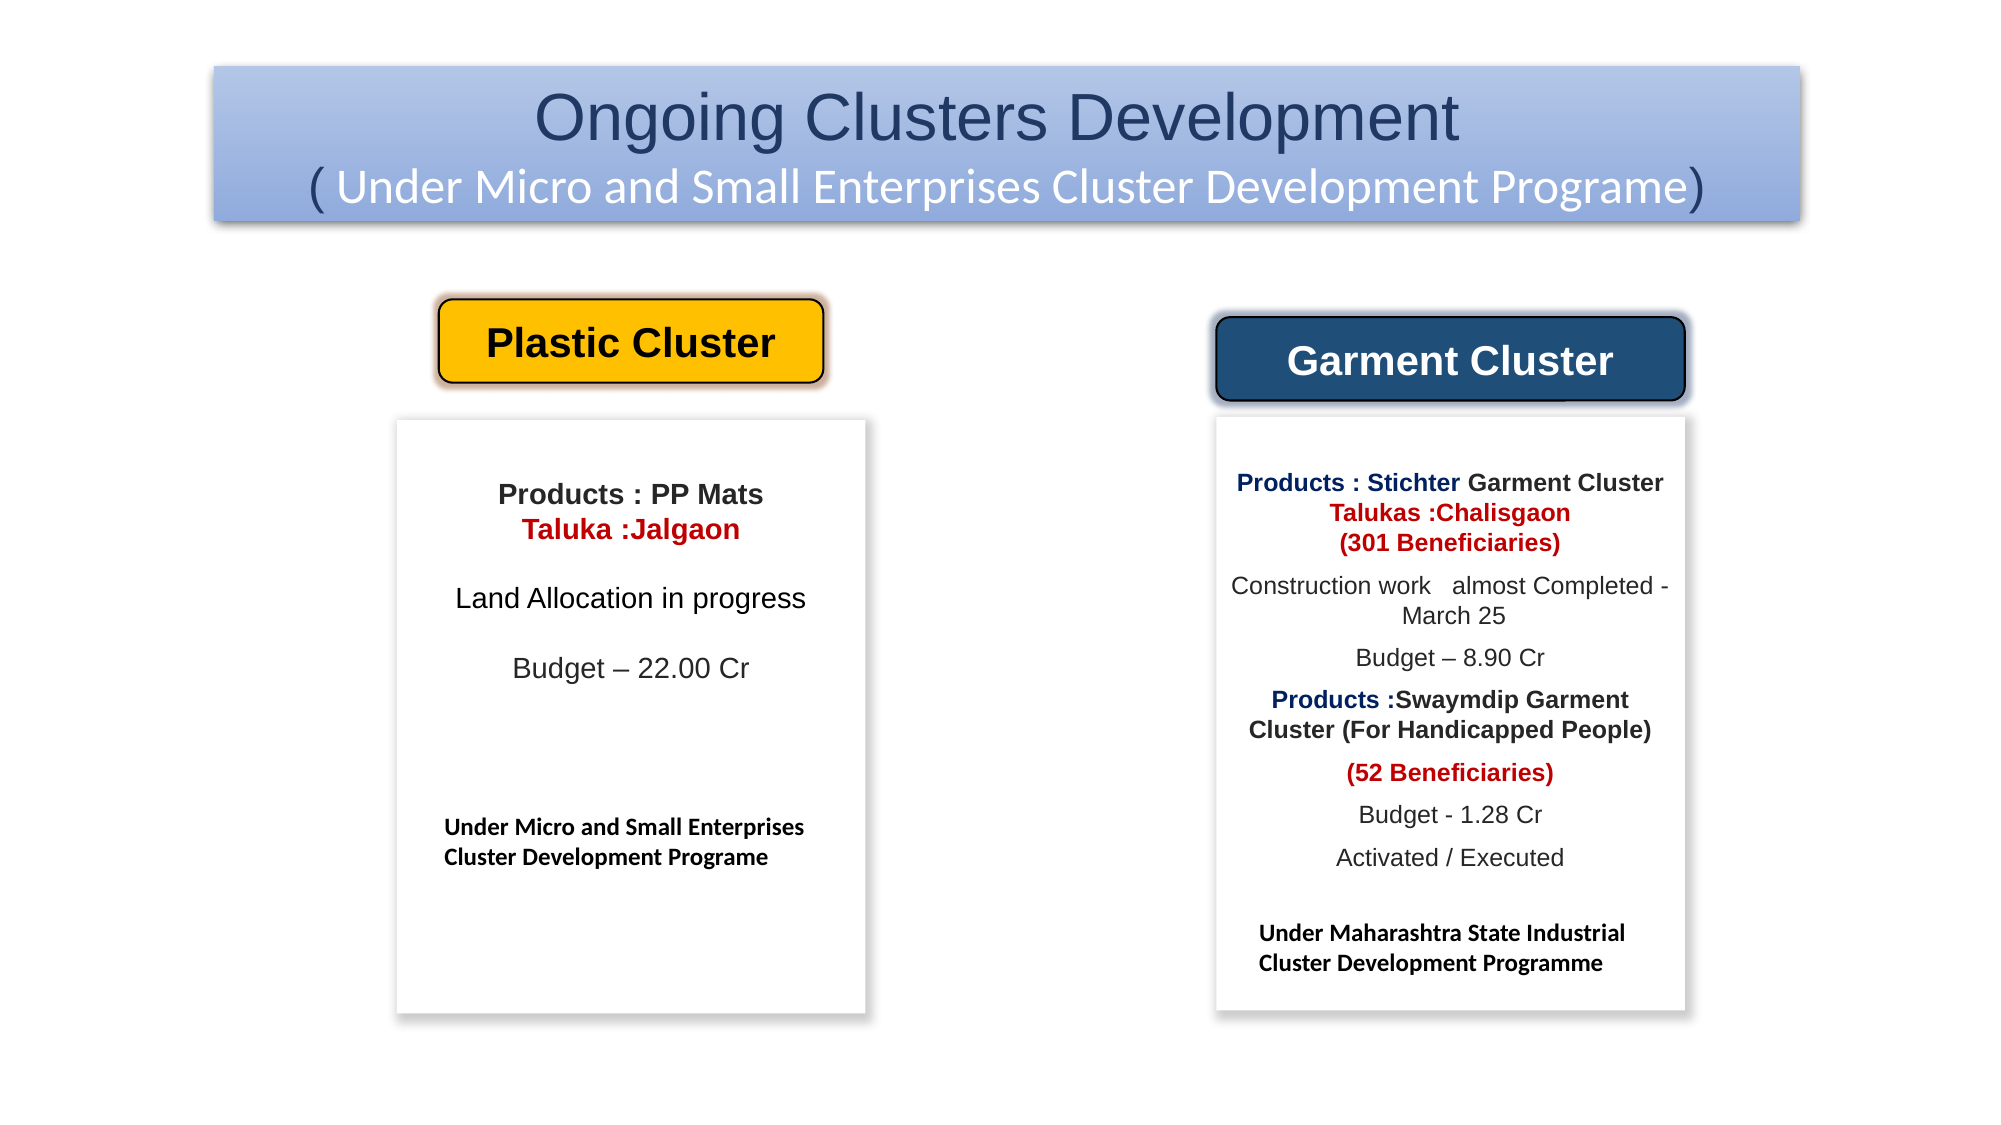

Ongoing Clusters Development
( Under Micro and Small Enterprises Cluster Development Programe)
Plastic Cluster
Garment Cluster

Products : Stichter Garment Cluster
Talukas :Chalisgaon
(301 Beneficiaries)
Construction work   almost Completed -  March 25
Budget – 8.90 Cr
Products :Swaymdip Garment Cluster (For Handicapped People)
(52 Beneficiaries)
Budget - 1.28 Cr
Activated / Executed

Products : PP Mats
Taluka :Jalgaon

Land Allocation in progress

Budget – 22.00 Cr

Under Micro and Small Enterprises Cluster Development Programe
Under Maharashtra State Industrial Cluster Development Programme